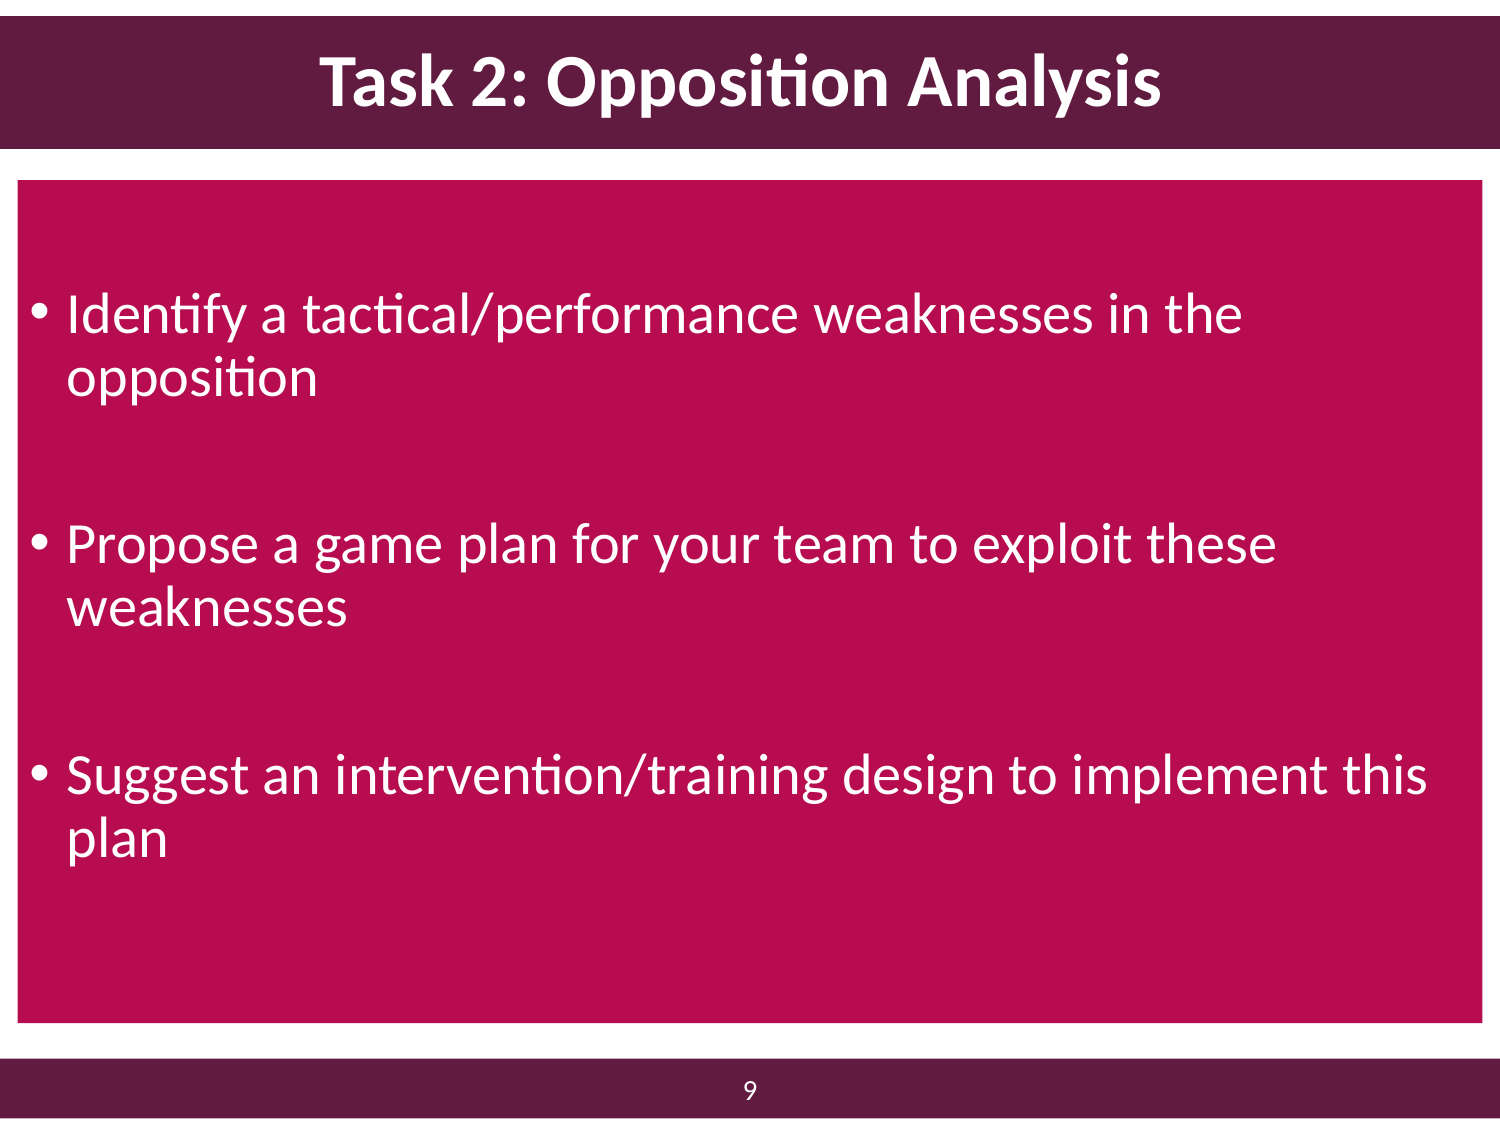

# Task 2: Opposition Analysis

Identify a tactical/performance weaknesses in the opposition

Propose a game plan for your team to exploit these weaknesses

Suggest an intervention/training design to implement this plan

9